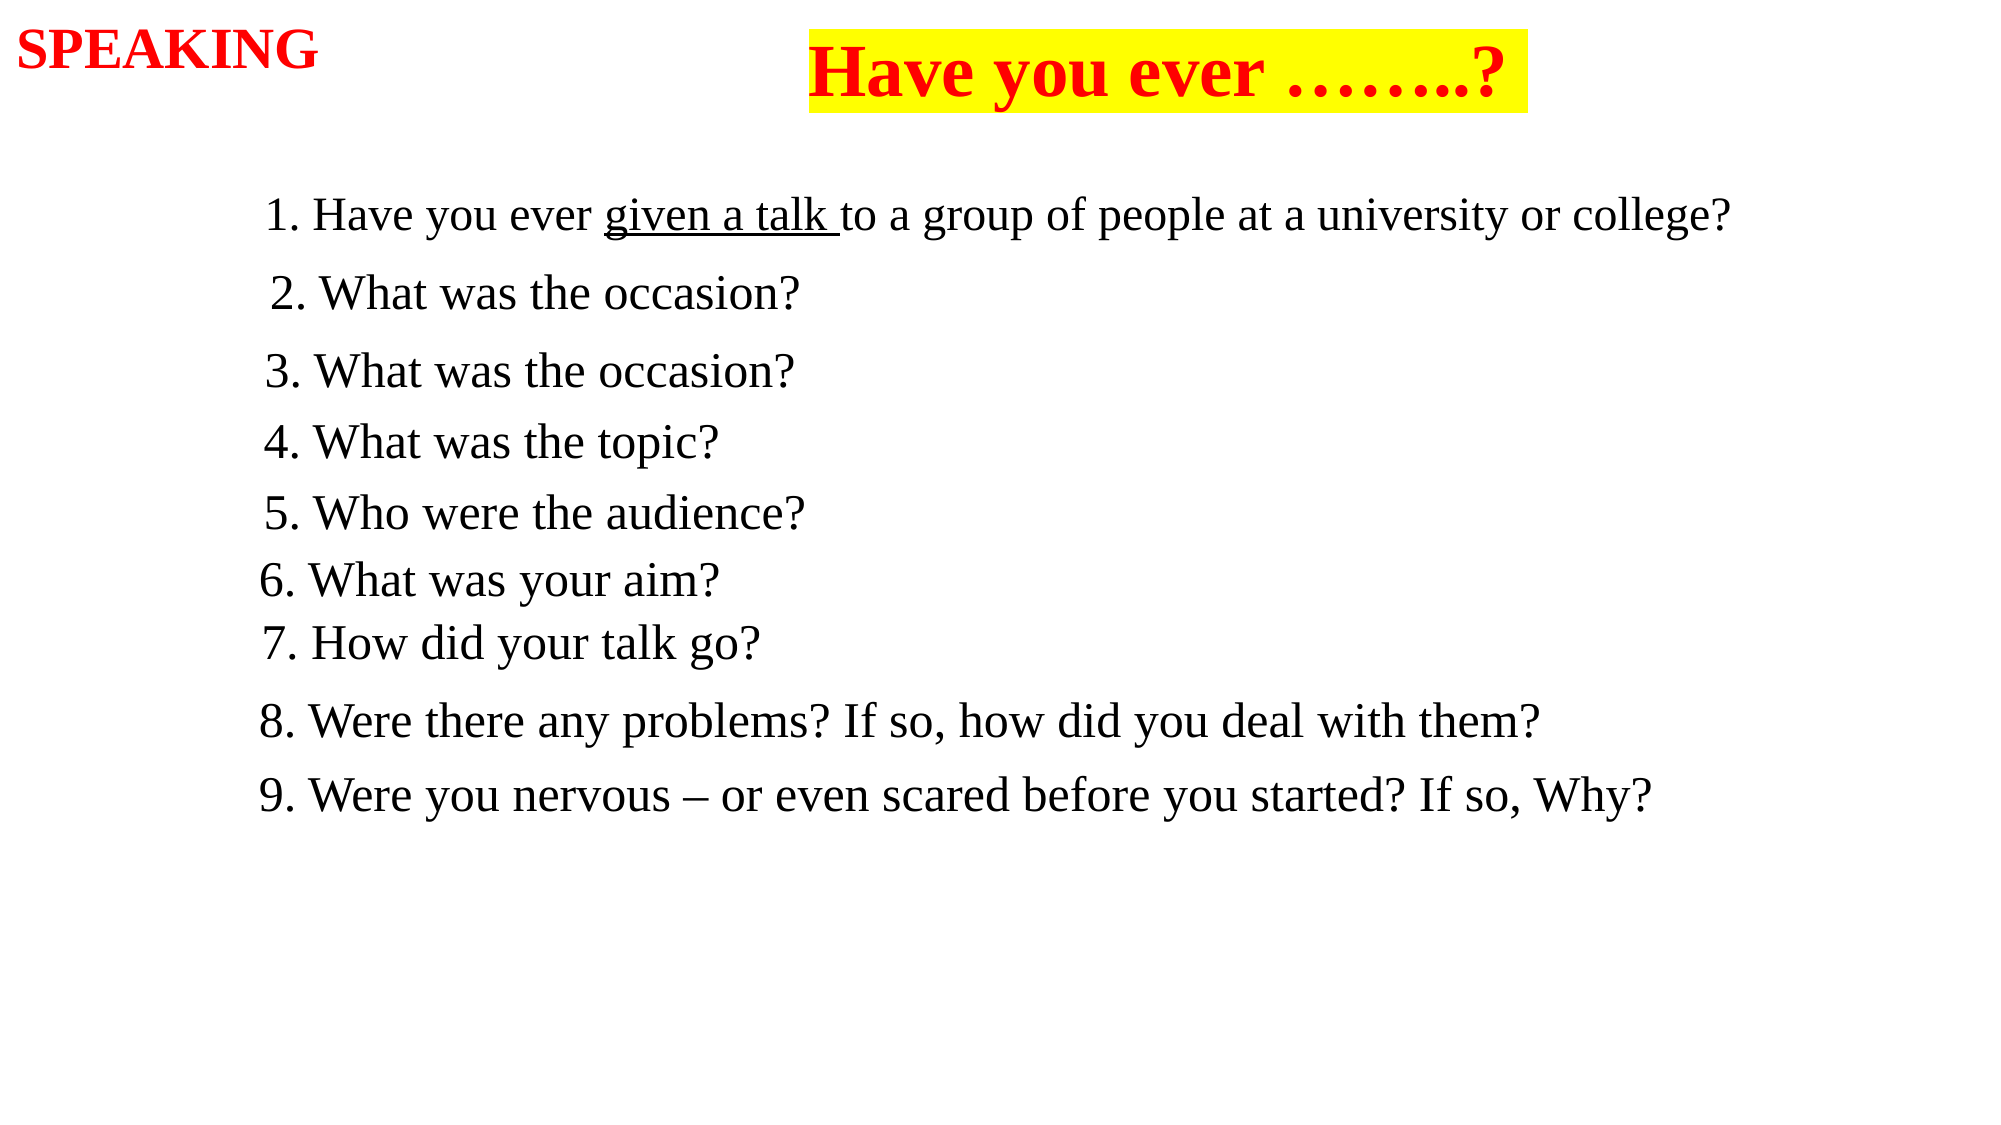

SPEAKING
Have you ever ……..?
1. Have you ever given a talk to a group of people at a university or college?
2. What was the occasion?
3. What was the occasion?
4. What was the topic?
5. Who were the audience?
6. What was your aim?
7. How did your talk go?
8. Were there any problems? If so, how did you deal with them?
9. Were you nervous – or even scared before you started? If so, Why?